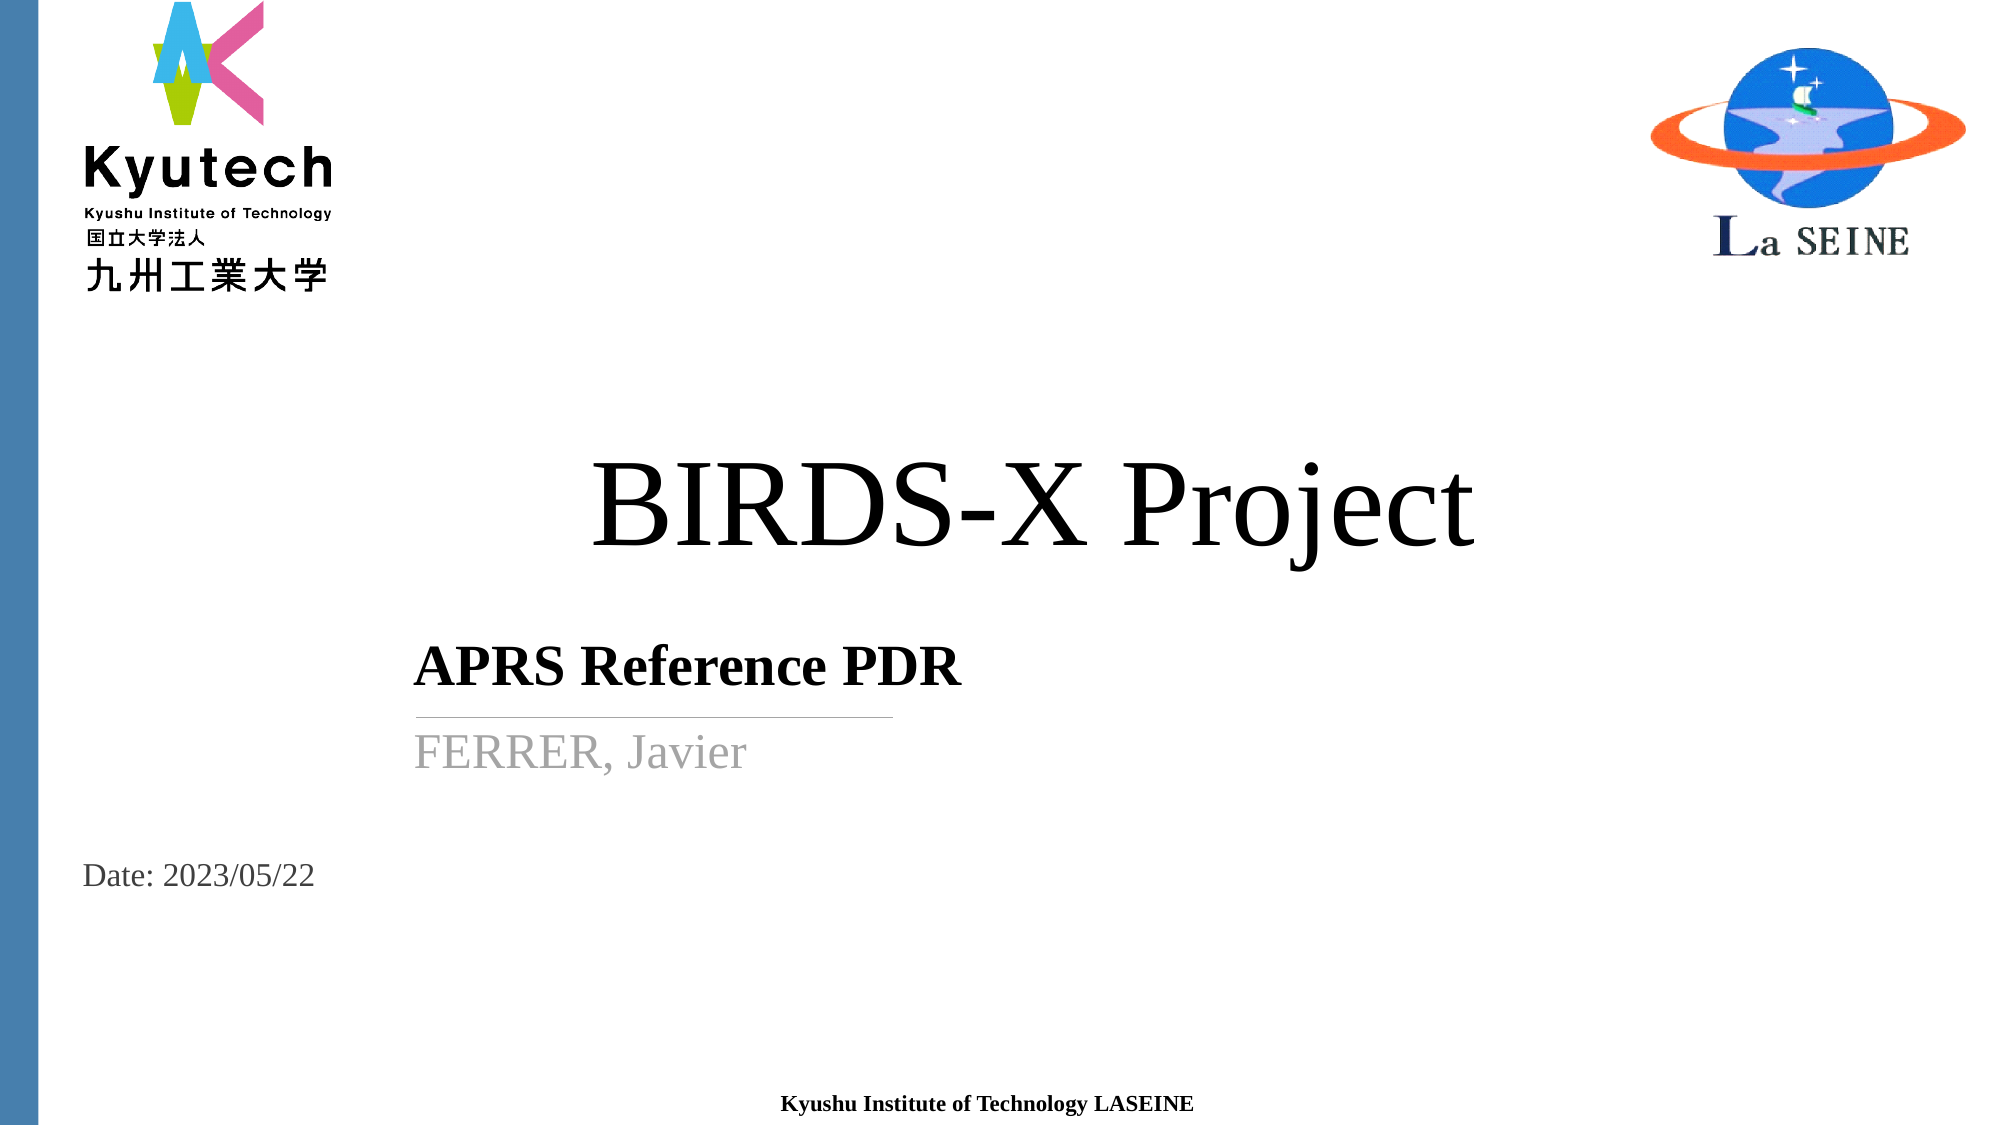

APRS Reference PDR
FERRER, Javier
Date: 2023/05/22